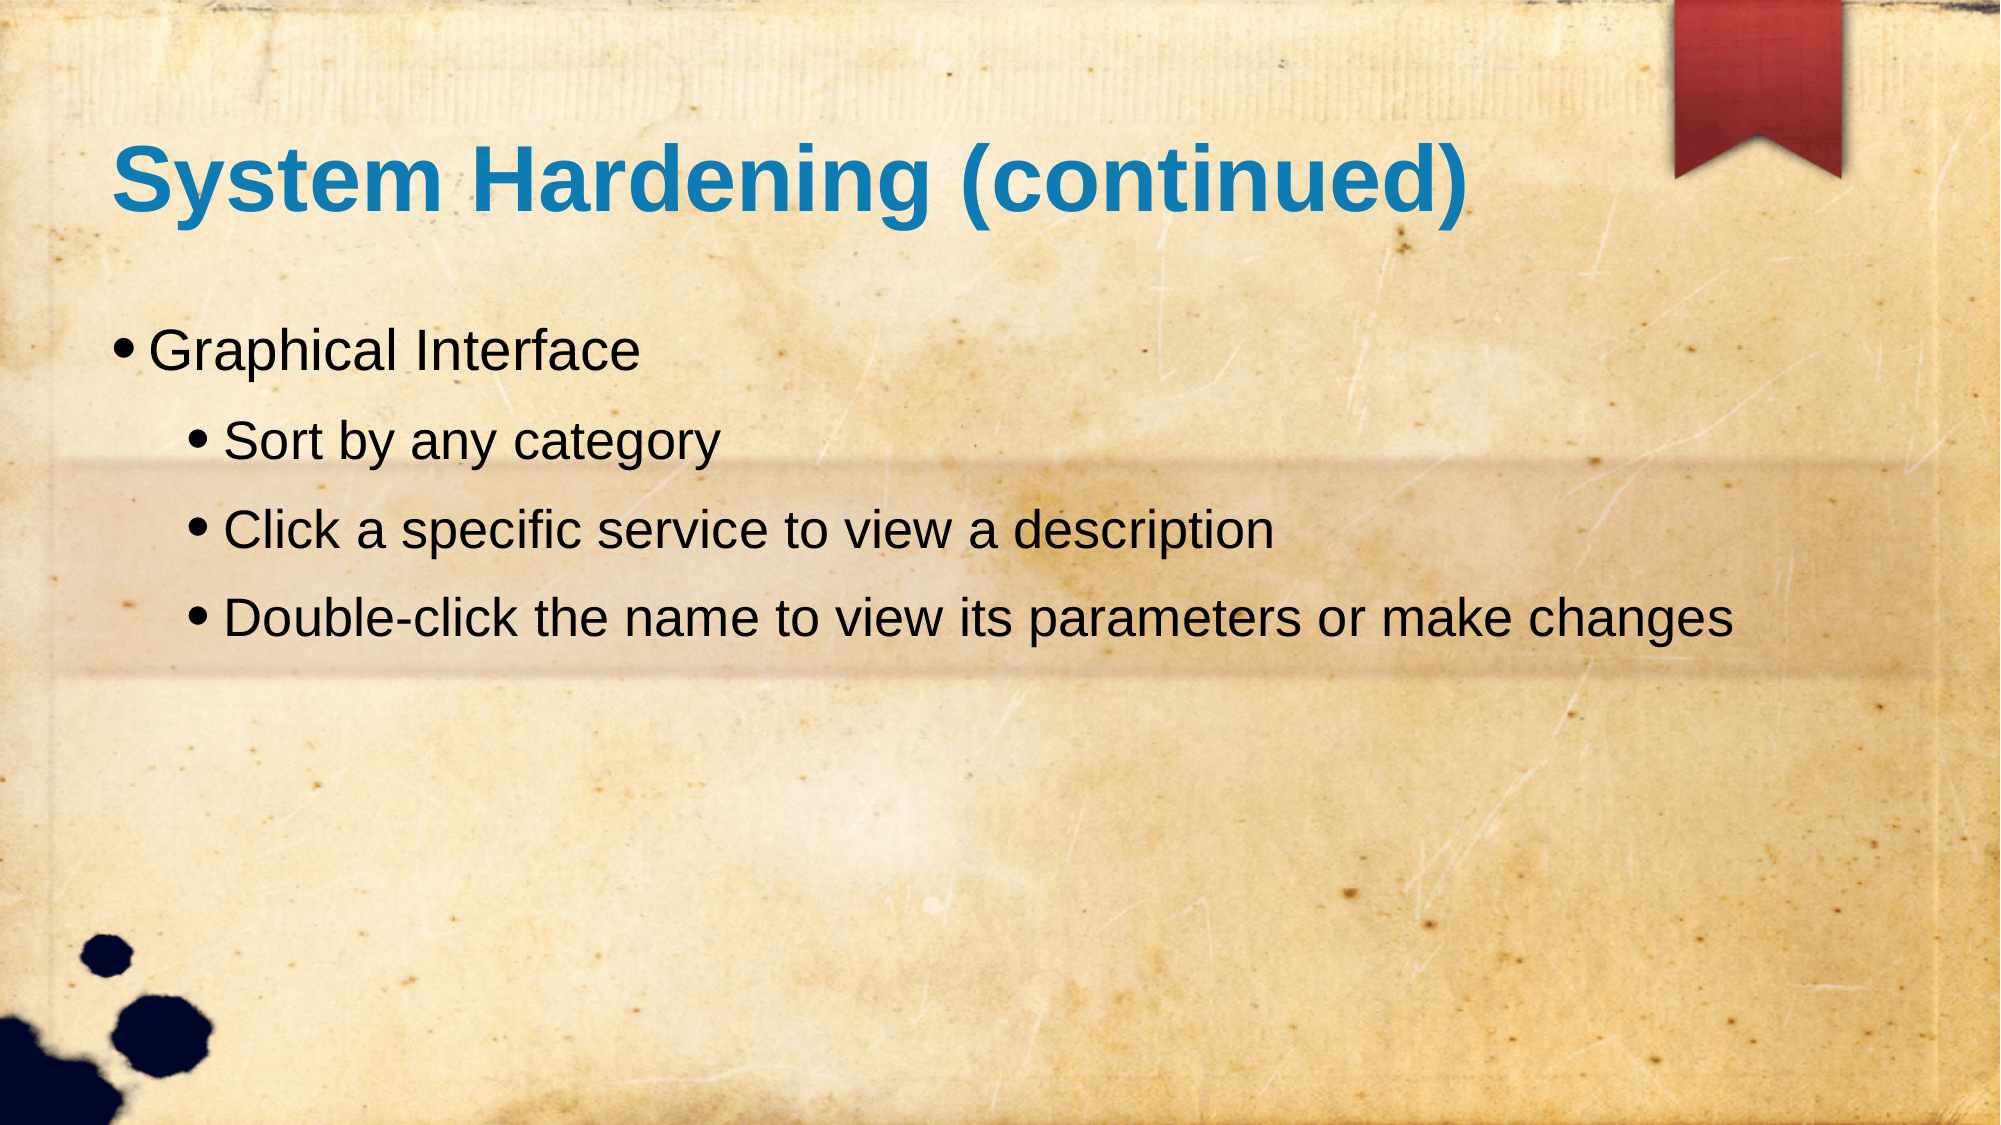

System Hardening (continued)
Graphical Interface
Sort by any category
Click a specific service to view a description
Double-click the name to view its parameters or make changes